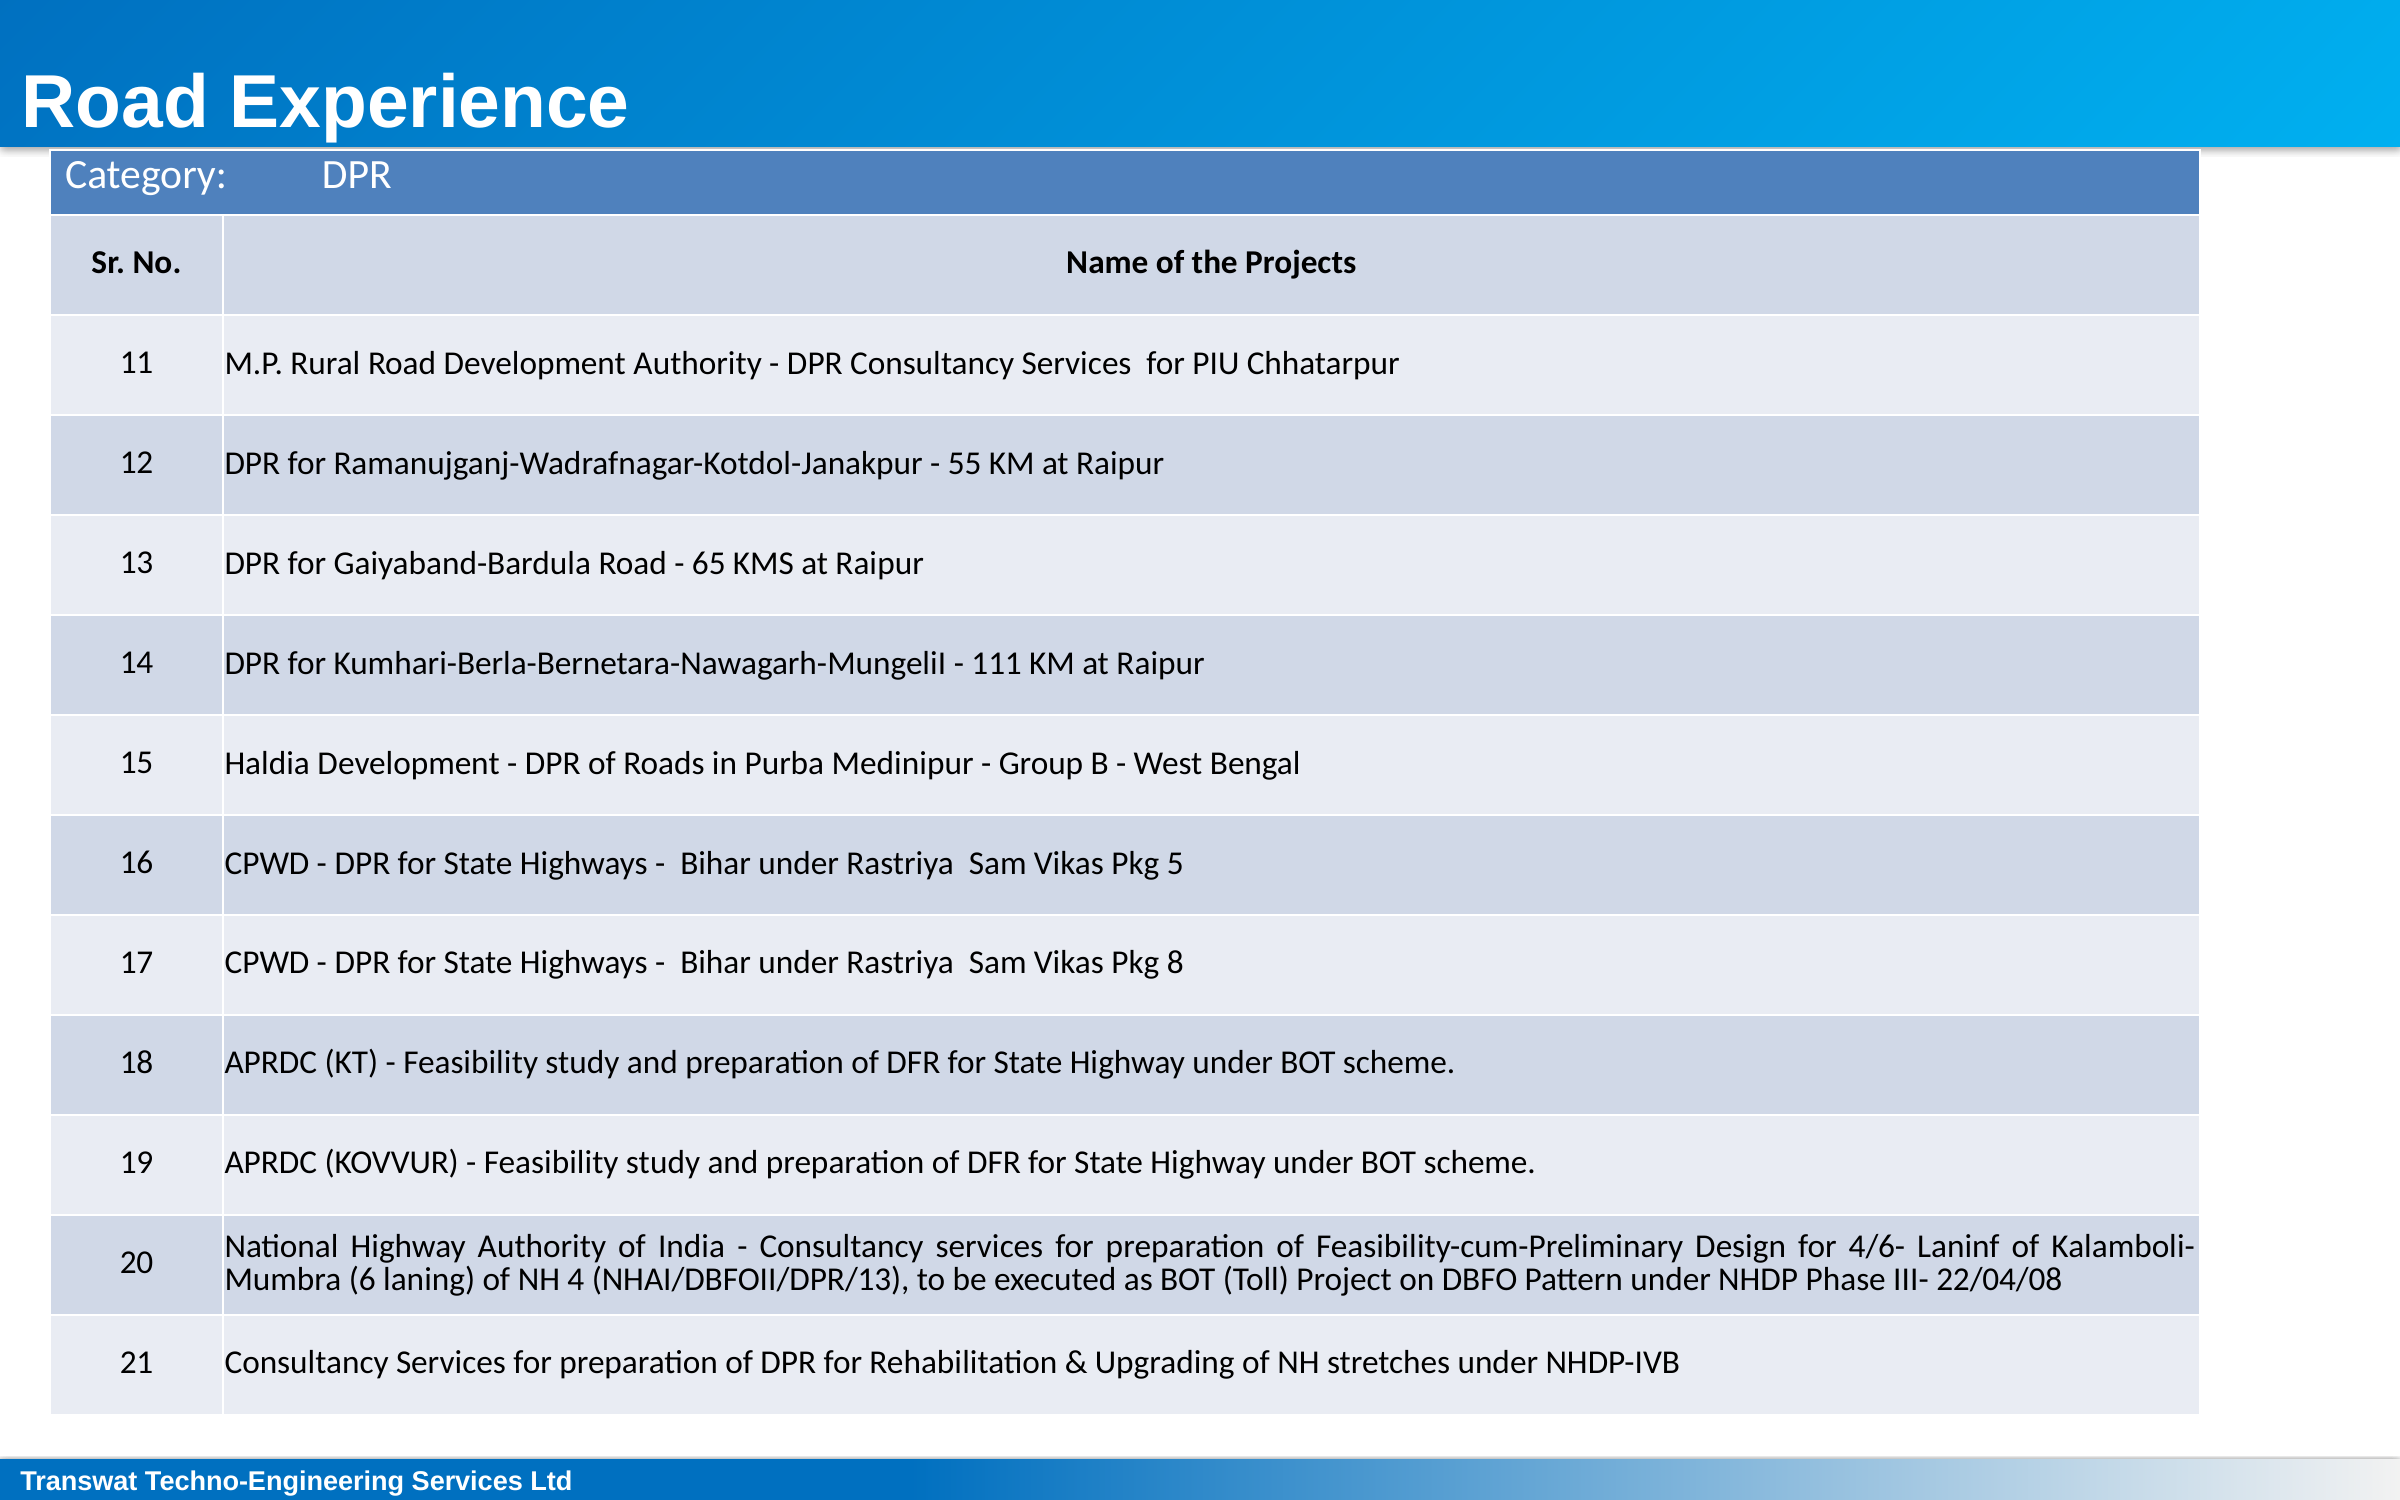

Road Experience
| Category: DPR |  |
| --- | --- |
| Sr. No. | Name of the Projects |
| 11 | M.P. Rural Road Development Authority - DPR Consultancy Services for PIU Chhatarpur |
| 12 | DPR for Ramanujganj-Wadrafnagar-Kotdol-Janakpur - 55 KM at Raipur |
| 13 | DPR for Gaiyaband-Bardula Road - 65 KMS at Raipur |
| 14 | DPR for Kumhari-Berla-Bernetara-Nawagarh-MungeliI - 111 KM at Raipur |
| 15 | Haldia Development - DPR of Roads in Purba Medinipur - Group B - West Bengal |
| 16 | CPWD - DPR for State Highways - Bihar under Rastriya Sam Vikas Pkg 5 |
| 17 | CPWD - DPR for State Highways - Bihar under Rastriya Sam Vikas Pkg 8 |
| 18 | APRDC (KT) - Feasibility study and preparation of DFR for State Highway under BOT scheme. |
| 19 | APRDC (KOVVUR) - Feasibility study and preparation of DFR for State Highway under BOT scheme. |
| 20 | National Highway Authority of India - Consultancy services for preparation of Feasibility-cum-Preliminary Design for 4/6- Laninf of Kalamboli- Mumbra (6 laning) of NH 4 (NHAI/DBFOII/DPR/13), to be executed as BOT (Toll) Project on DBFO Pattern under NHDP Phase III- 22/04/08 |
| 21 | Consultancy Services for preparation of DPR for Rehabilitation & Upgrading of NH stretches under NHDP-IVB |

Transwat Techno-Engineering Services Ltd